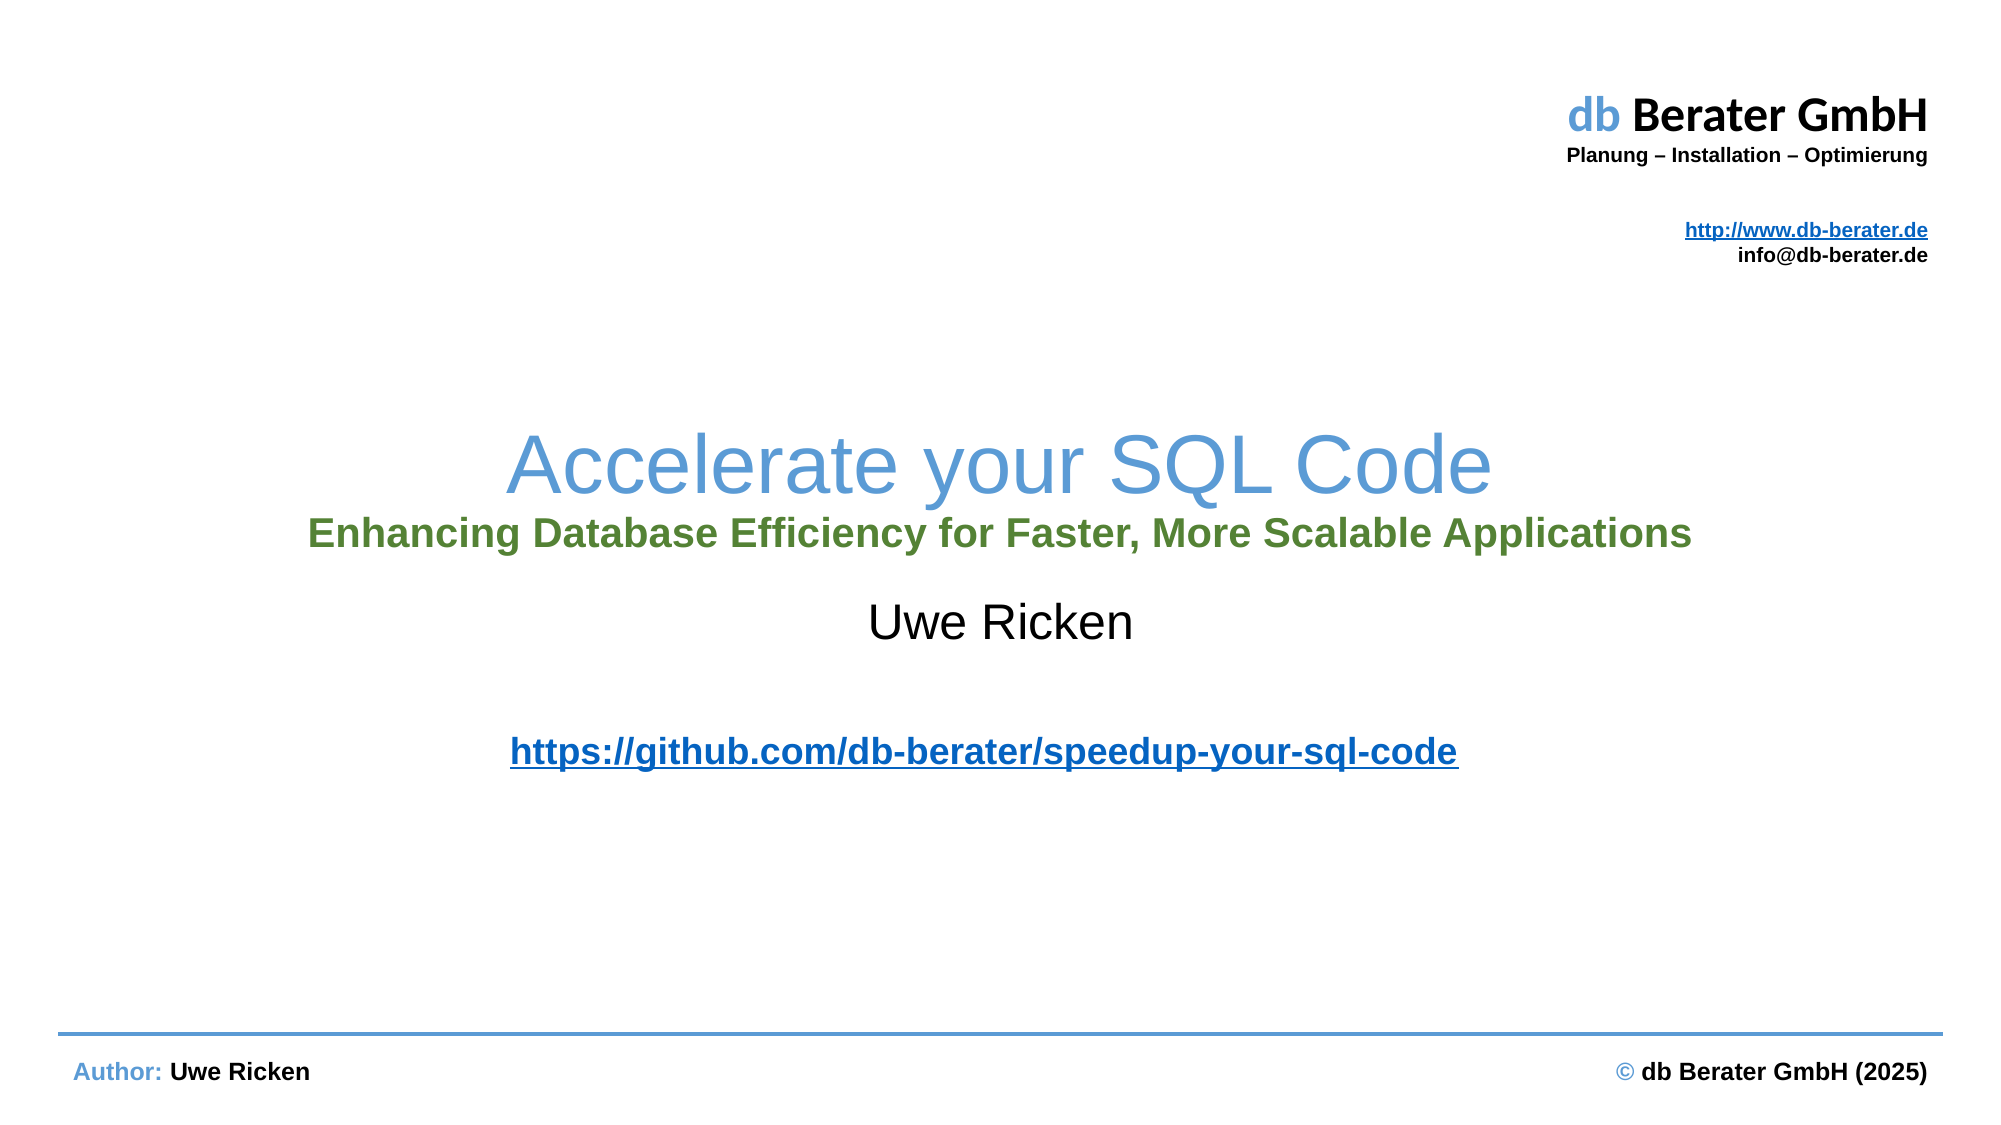

# Accelerate your SQL Code Enhancing Database Efficiency for Faster, More Scalable Applications
Uwe Ricken
https://github.com/db-berater/speedup-your-sql-code